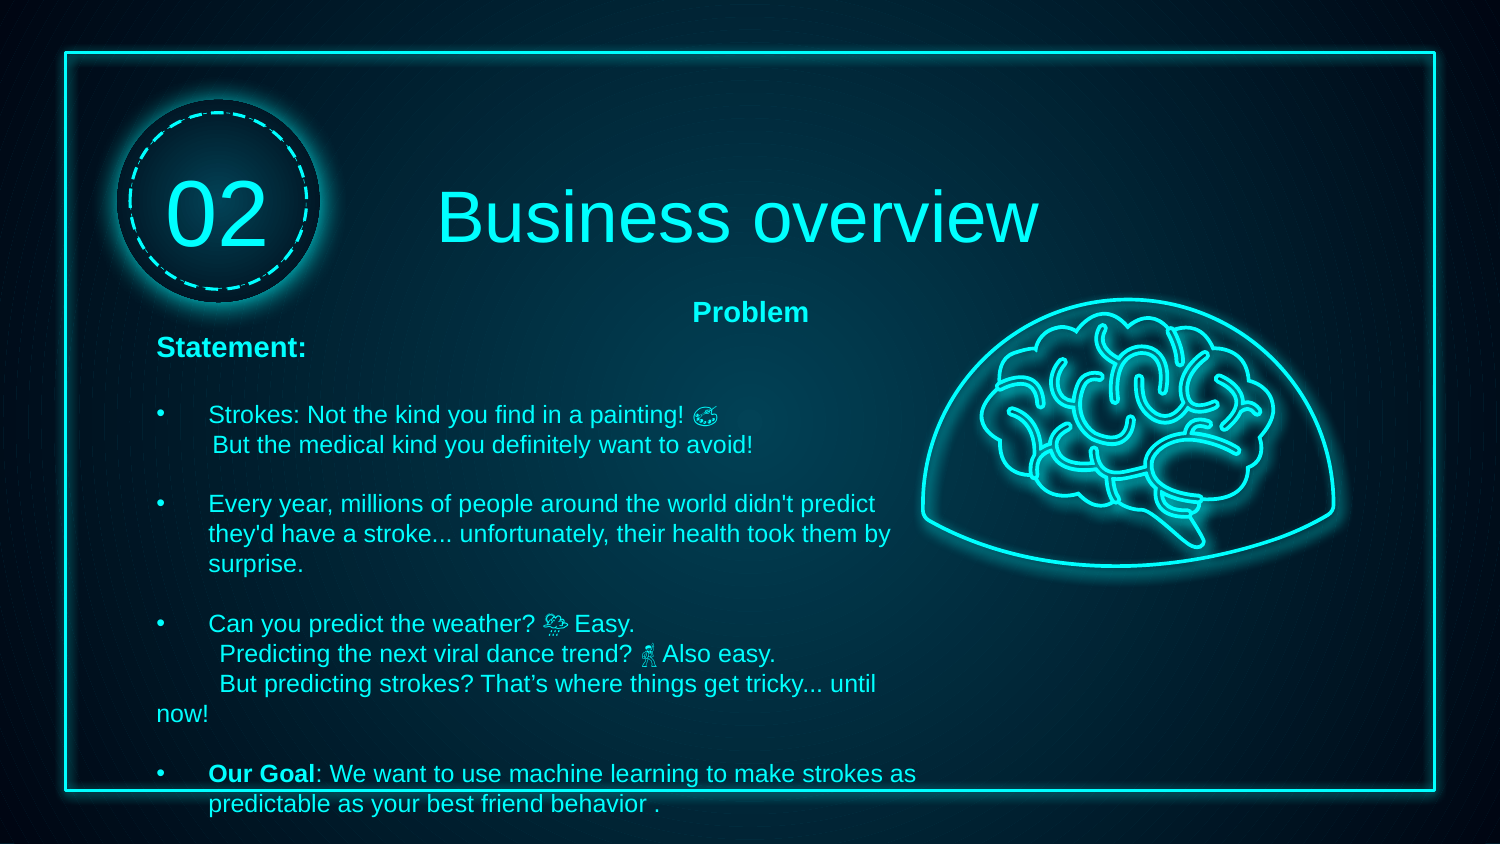

02
# Business overview
                                                                 Problem Statement:

Strokes: Not the kind you find in a painting! 🎨
        But the medical kind you definitely want to avoid!

Every year, millions of people around the world didn't predict they'd have a stroke... unfortunately, their health took them by surprise.

Can you predict the weather? 🌦️ Easy.
         Predicting the next viral dance trend? 🕺 Also easy.
         But predicting strokes? That’s where things get tricky... until now!

Our Goal: We want to use machine learning to make strokes as predictable as your best friend behavior .